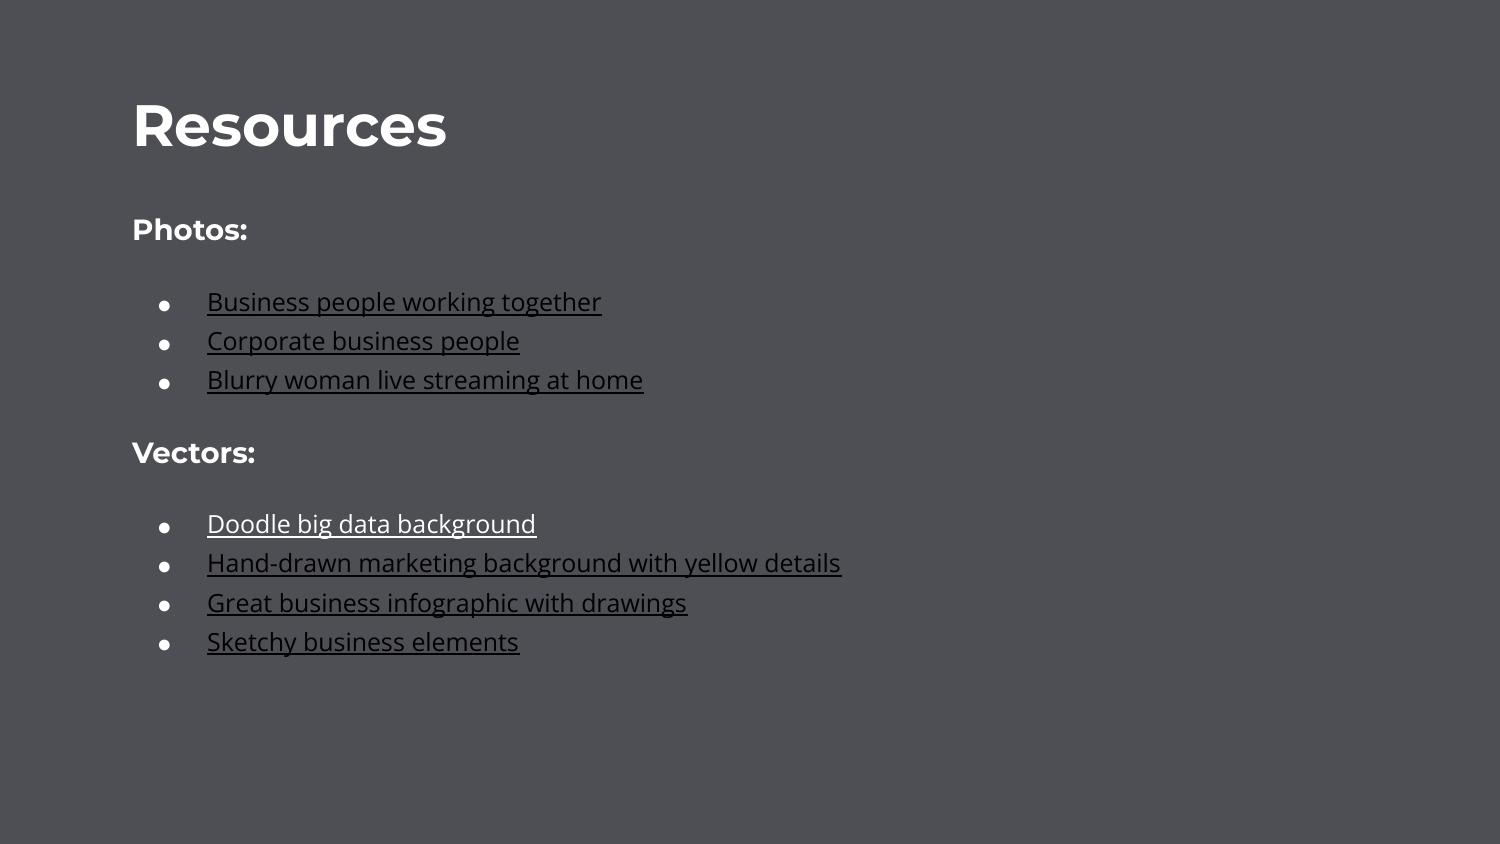

# Resources
Photos:

Business people working together
Corporate business people
Blurry woman live streaming at home

Vectors:

Doodle big data background
Hand-drawn marketing background with yellow details
Great business infographic with drawings
Sketchy business elements